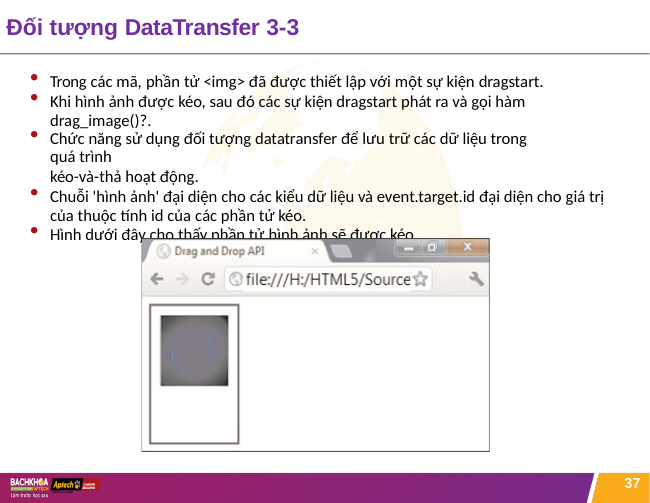

# Đối tượng DataTransfer 3-3
Trong các mã, phần tử <img> đã được thiết lập với một sự kiện dragstart.
Khi hình ảnh được kéo, sau đó các sự kiện dragstart phát ra và gọi hàm  drag_image()?.
Chức năng sử dụng đối tượng datatransfer để lưu trữ các dữ liệu trong quá trình
kéo-và-thả hoạt động.
Chuỗi 'hình ảnh' đại diện cho các kiểu dữ liệu và event.target.id đại diện cho giá trị  của thuộc tính id của các phần tử kéo.
Hình dưới đây cho thấy phần tử hình ảnh sẽ được kéo.

37